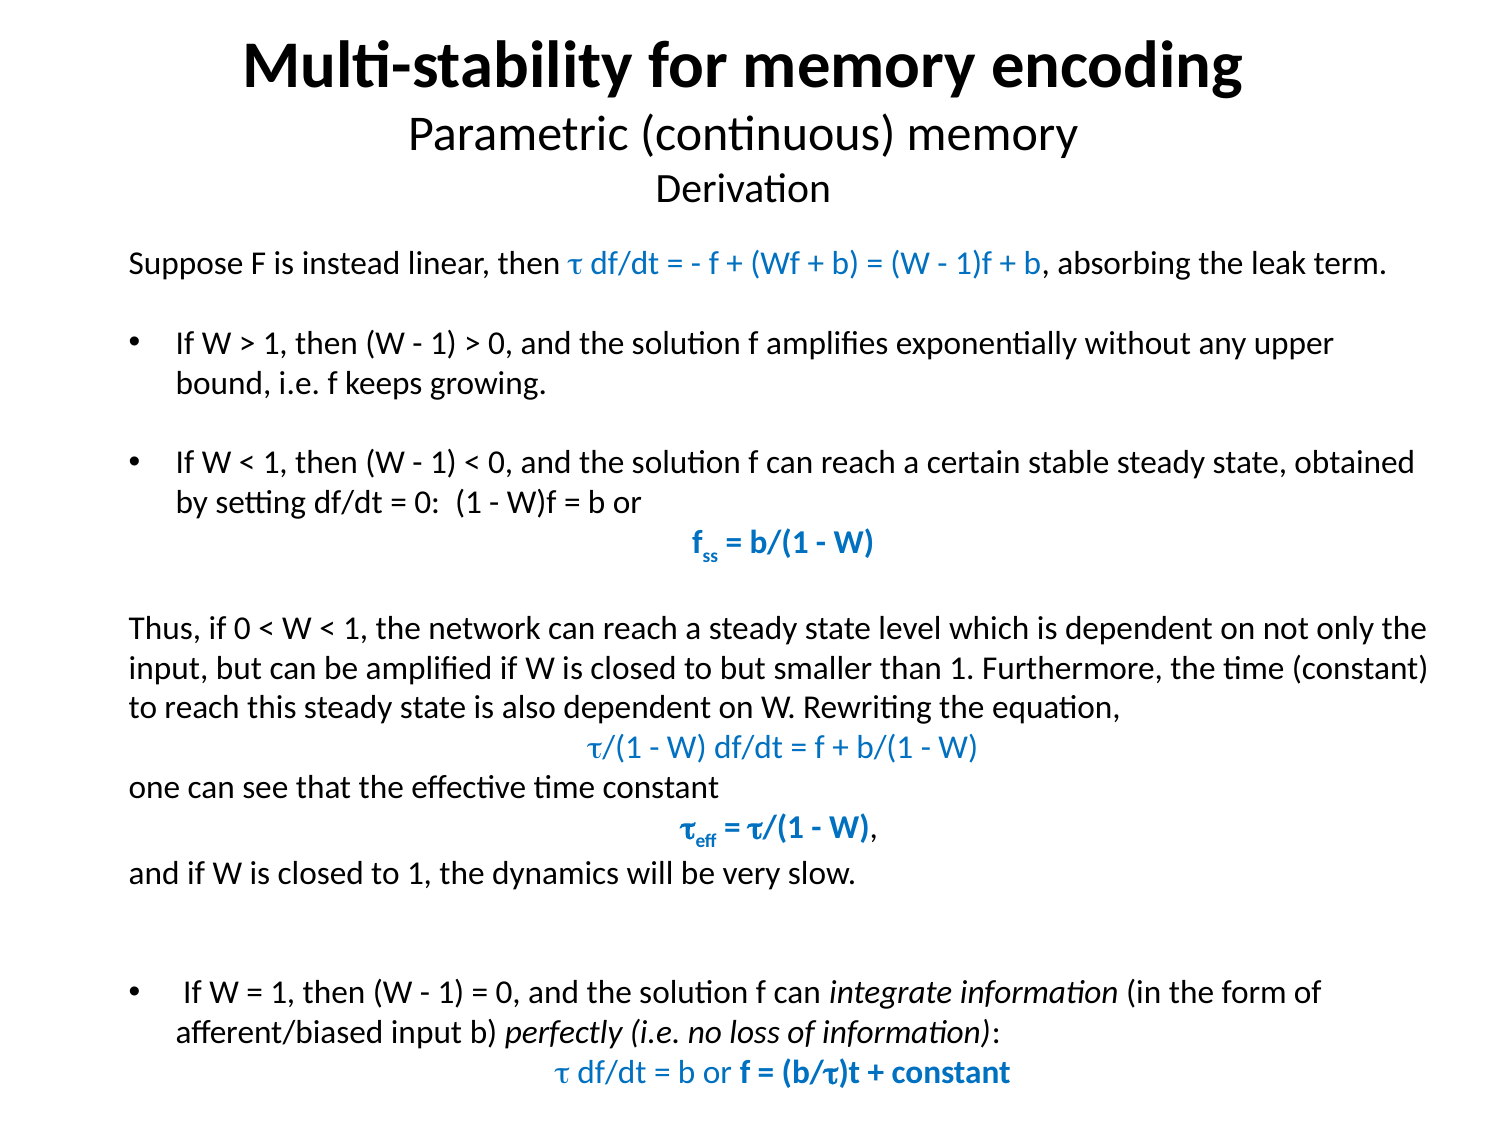

Multi-stability for memory encoding
Parametric (continuous) memory
Derivation
Suppose F is instead linear, then τ df/dt = - f + (Wf + b) = (W - 1)f + b, absorbing the leak term.

If W > 1, then (W - 1) > 0, and the solution f amplifies exponentially without any upper bound, i.e. f keeps growing.

If W < 1, then (W - 1) < 0, and the solution f can reach a certain stable steady state, obtained by setting df/dt = 0:  (1 - W)f = b or
fss = b/(1 - W)

Thus, if 0 < W < 1, the network can reach a steady state level which is dependent on not only the input, but can be amplified if W is closed to but smaller than 1. Furthermore, the time (constant) to reach this steady state is also dependent on W. Rewriting the equation,
τ/(1 - W) df/dt = f + b/(1 - W)
one can see that the effective time constant
τeff = τ/(1 - W),
and if W is closed to 1, the dynamics will be very slow.

 If W = 1, then (W - 1) = 0, and the solution f can integrate information (in the form of afferent/biased input b) perfectly (i.e. no loss of information):
τ df/dt = b or f = (b/τ)t + constant